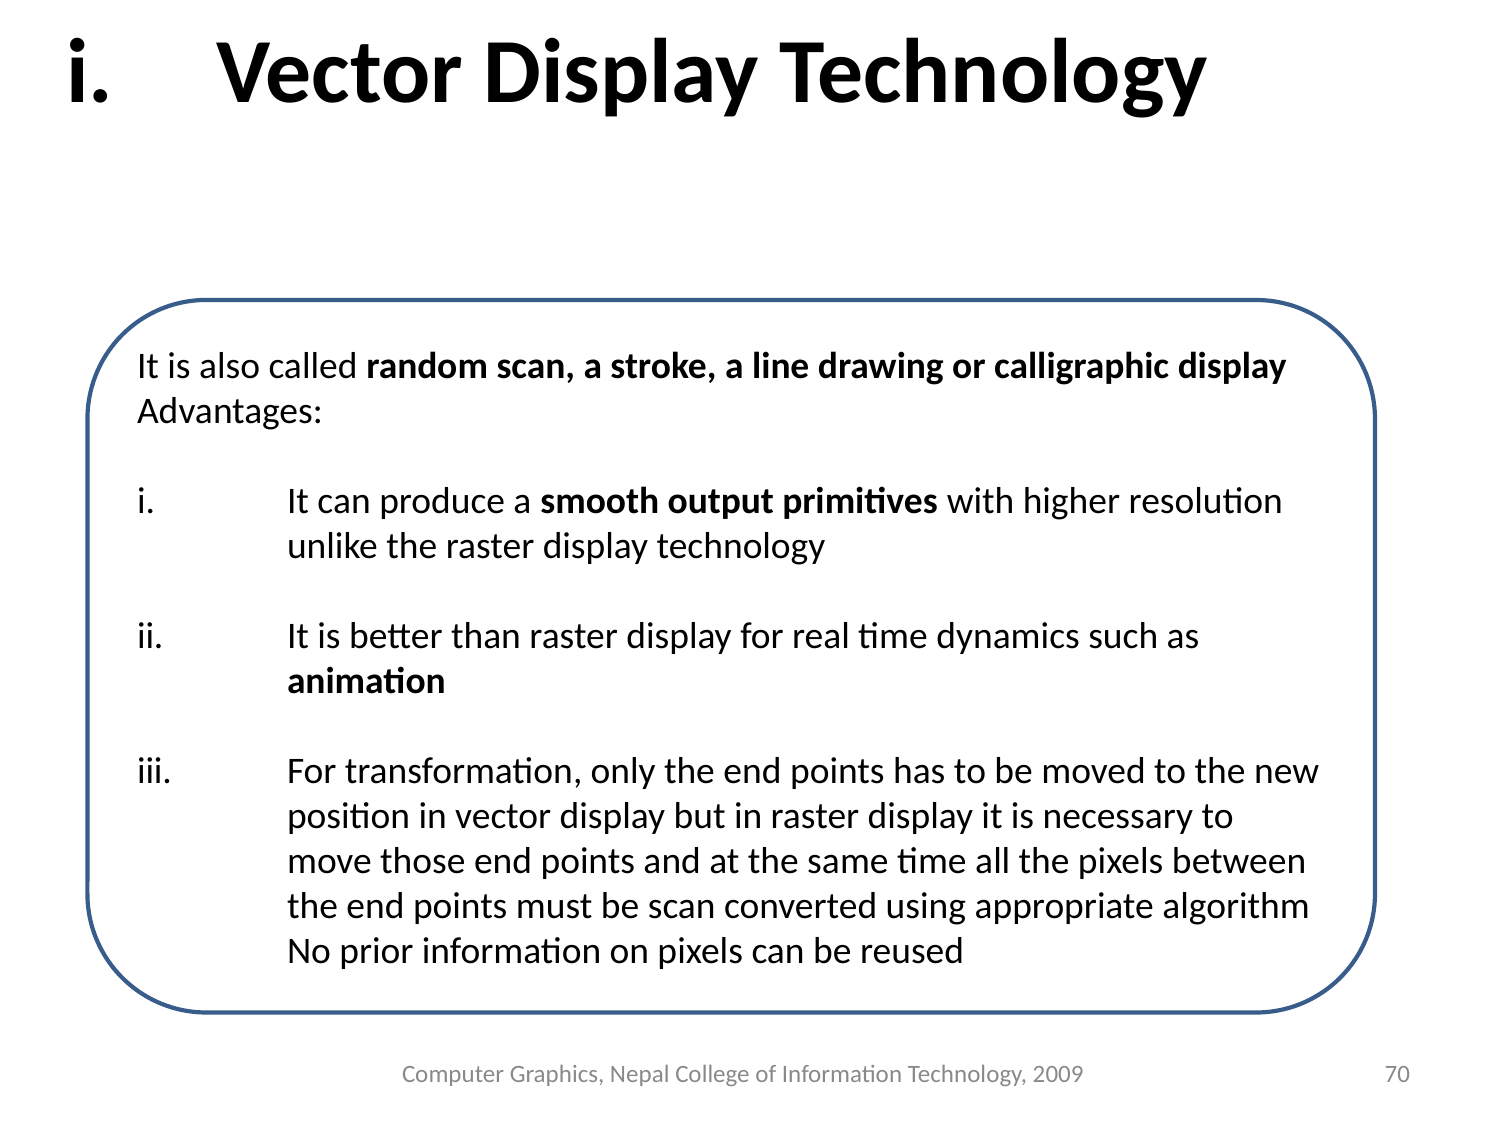

# i.	Vector Display Technology

It is also called random scan, a stroke, a line drawing or calligraphic display
Advantages:

i.	It can produce a smooth output primitives with higher resolution 	unlike the raster display technology

ii.	It is better than raster display for real time dynamics such as 	animation

iii.	For transformation, only the end points has to be moved to the new 	position in vector display but in raster display it is necessary to 	move those end points and at the same time all the pixels between 	the end points must be scan converted using appropriate algorithm
	No prior information on pixels can be reused

Computer Graphics, Nepal College of Information Technology, 2009
70